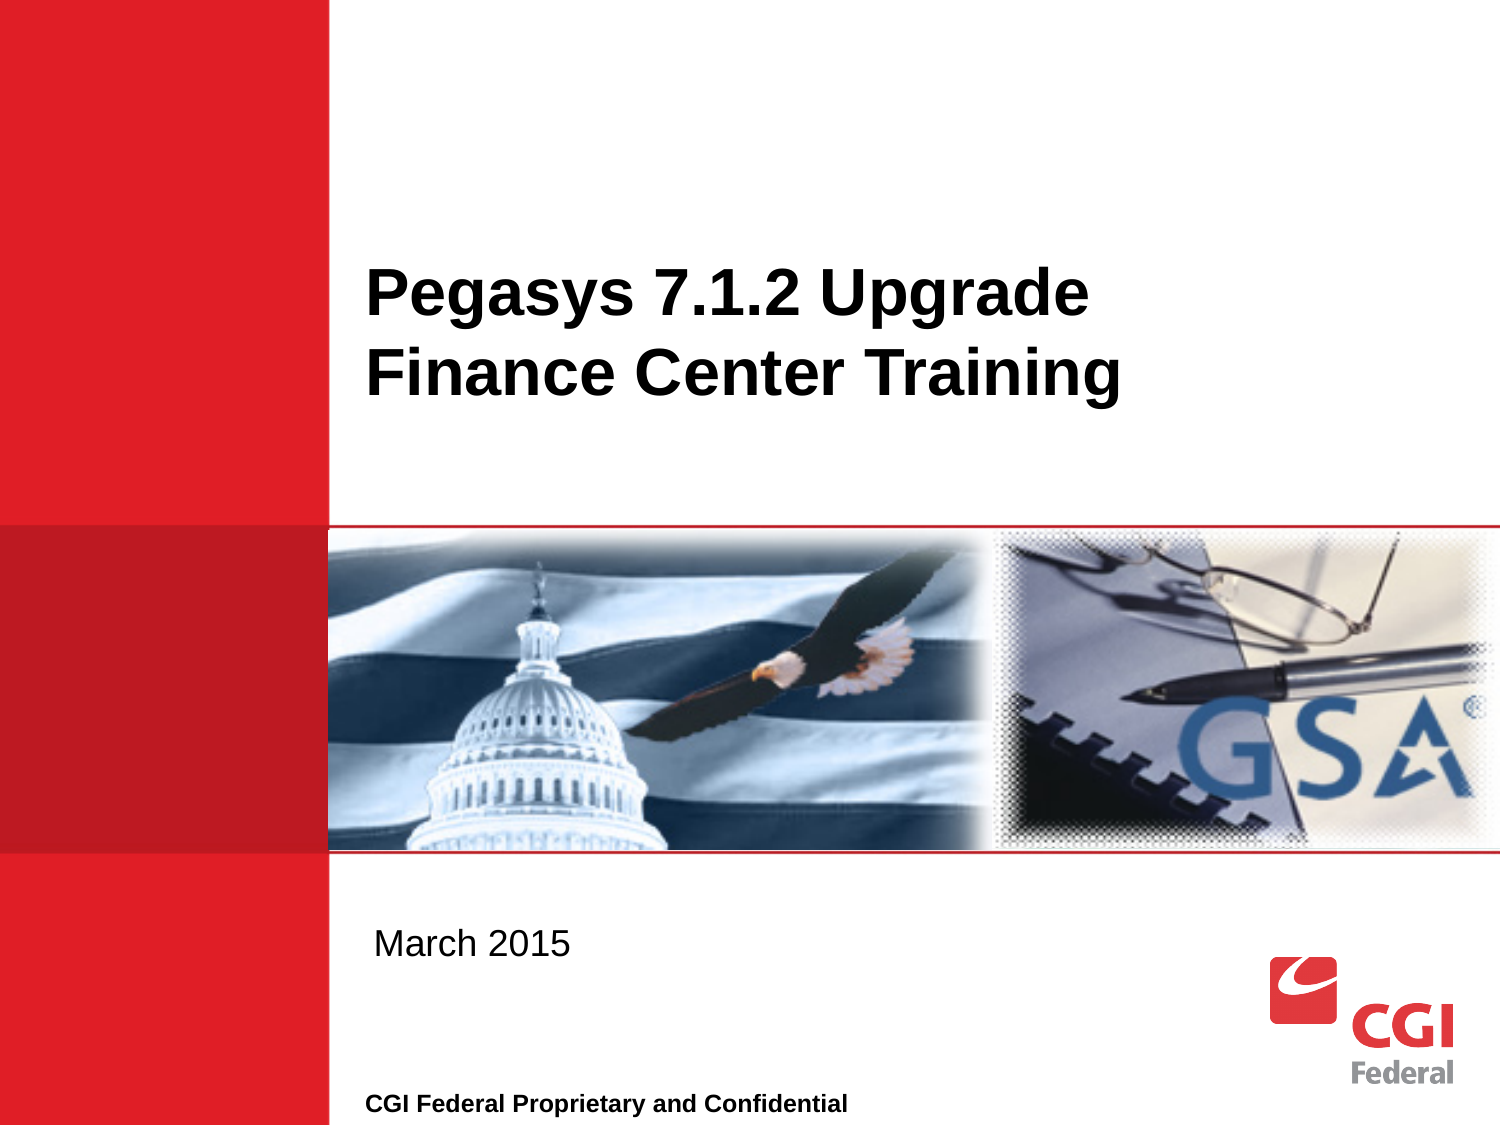

# Pegasys 7.1.2 Upgrade Finance Center Training
March 2015
CGI Federal Proprietary and Confidential